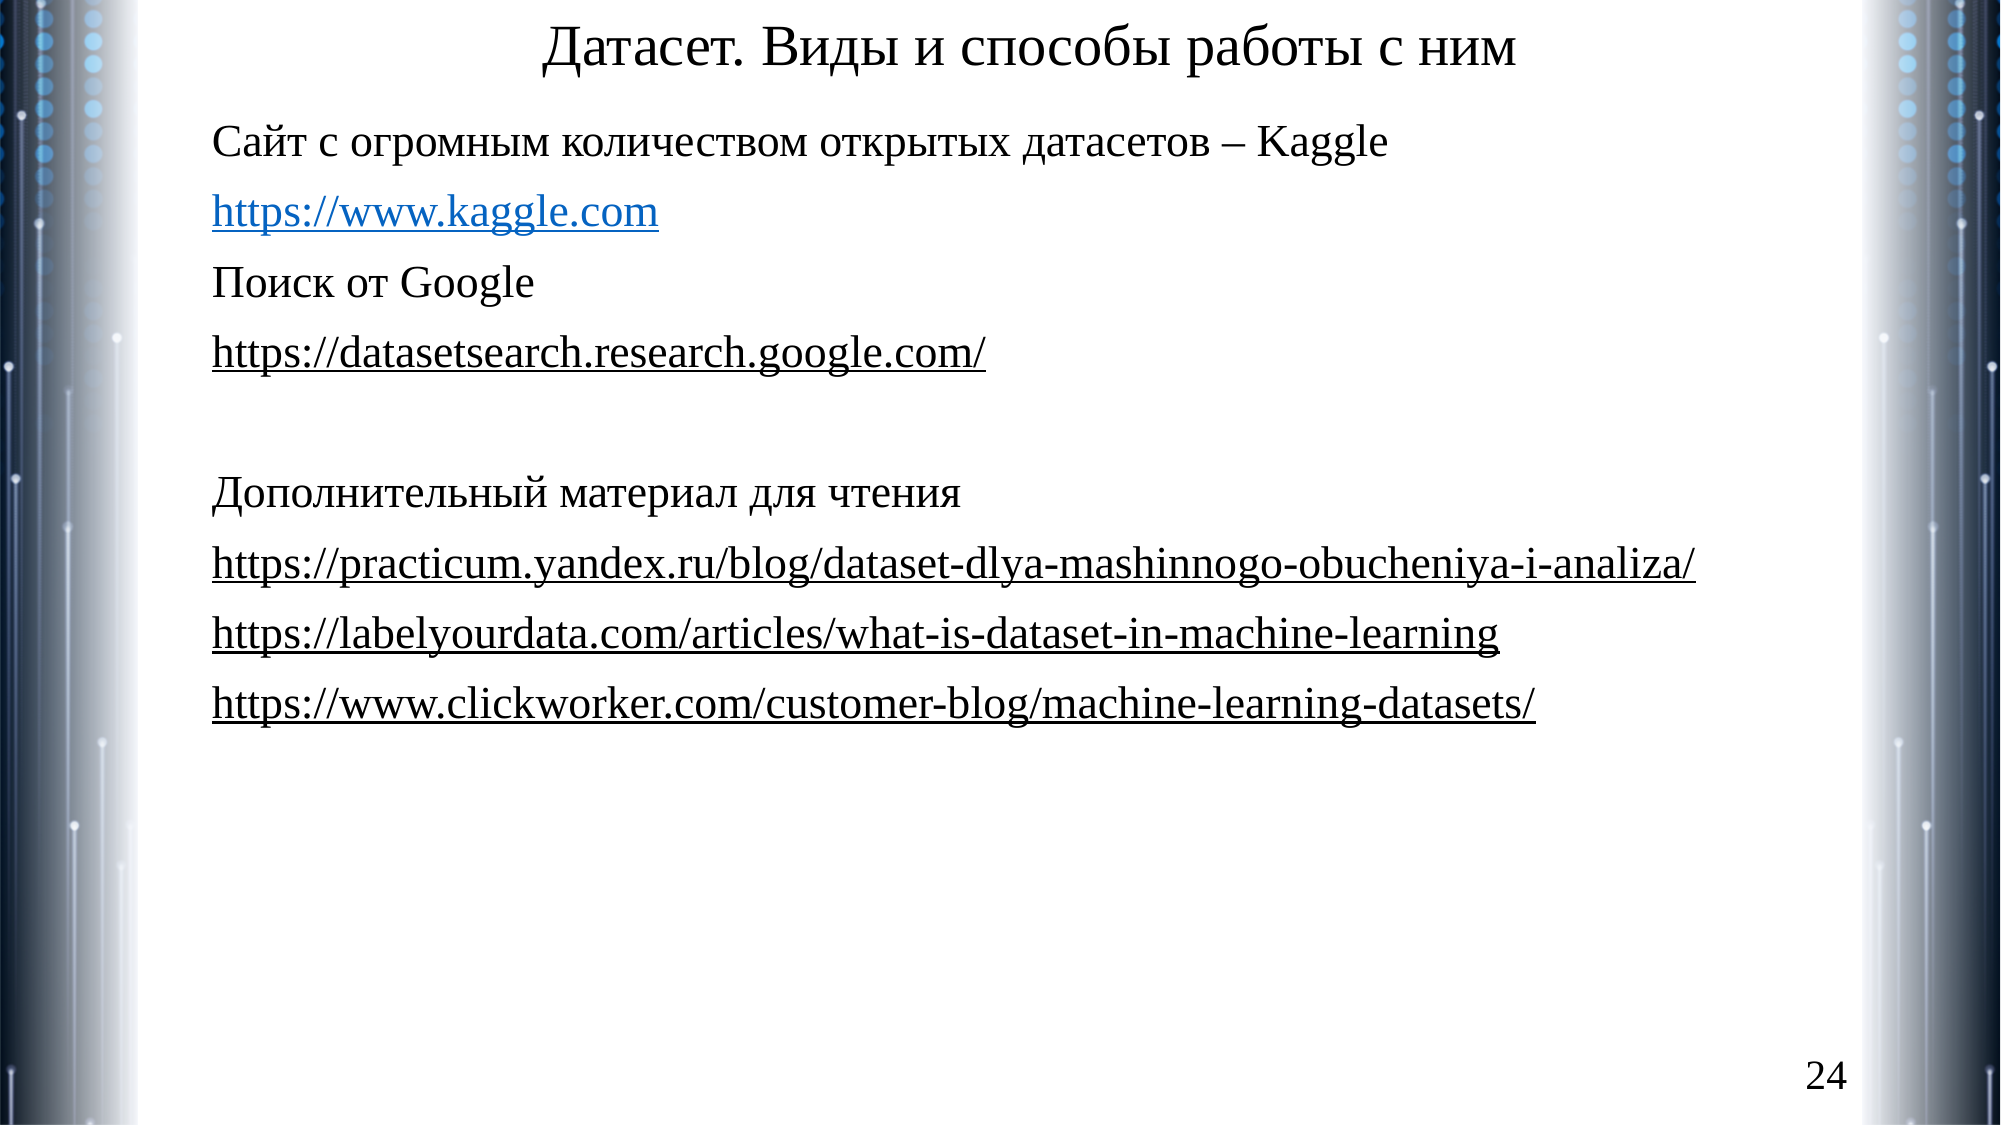

# Датасет. Виды и способы работы с ним
Сайт с огромным количеством открытых датасетов – Kaggle
https://www.kaggle.com
Поиск от Google
https://datasetsearch.research.google.com/

Дополнительный материал для чтения
https://practicum.yandex.ru/blog/dataset-dlya-mashinnogo-obucheniya-i-analiza/
https://labelyourdata.com/articles/what-is-dataset-in-machine-learning
https://www.clickworker.com/customer-blog/machine-learning-datasets/
24